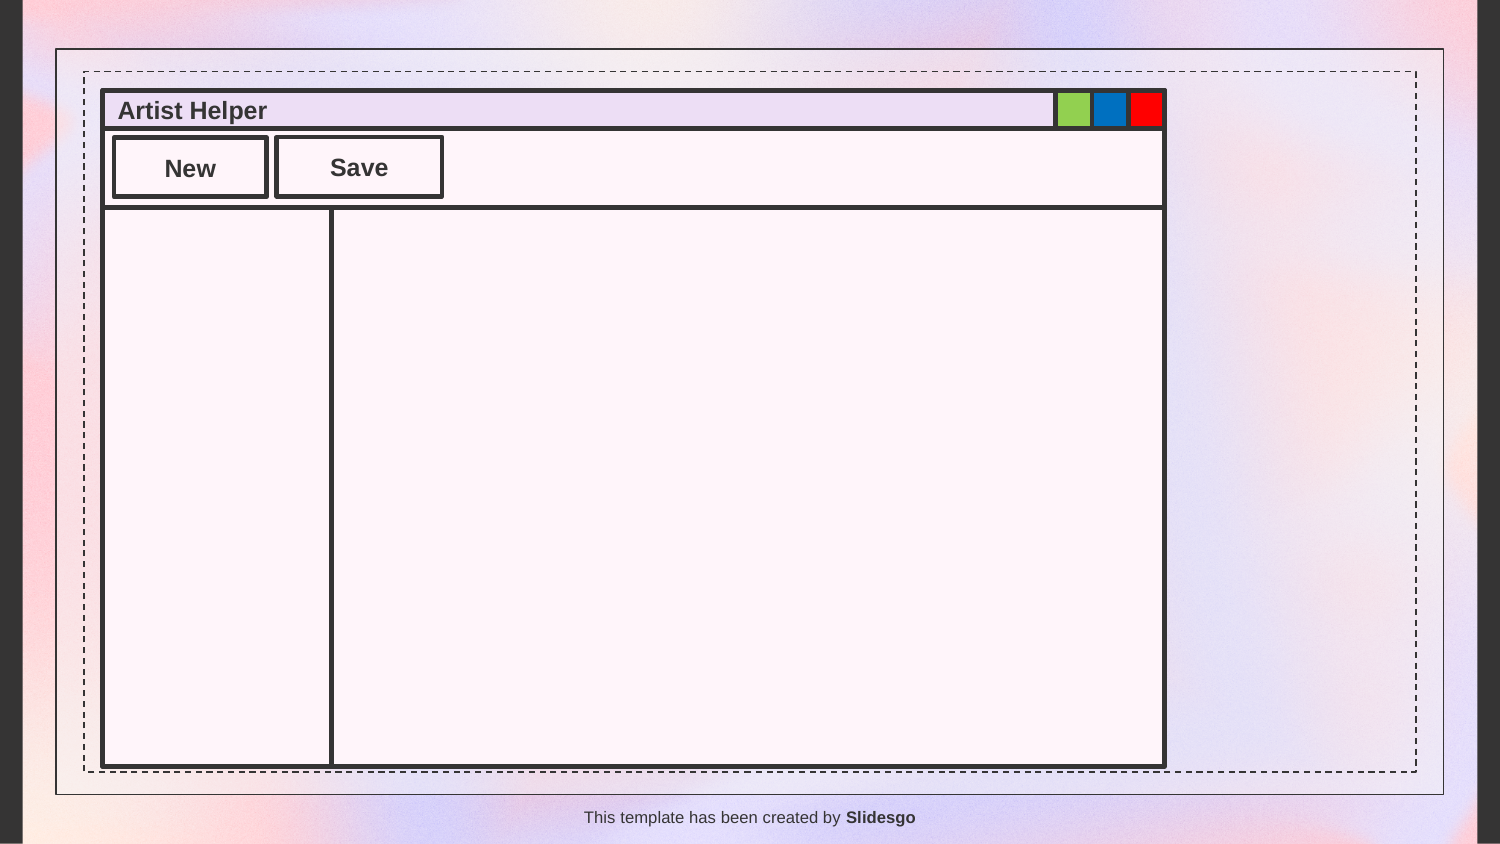

Artist Helper

Save
New

This template has been created by Slidesgo